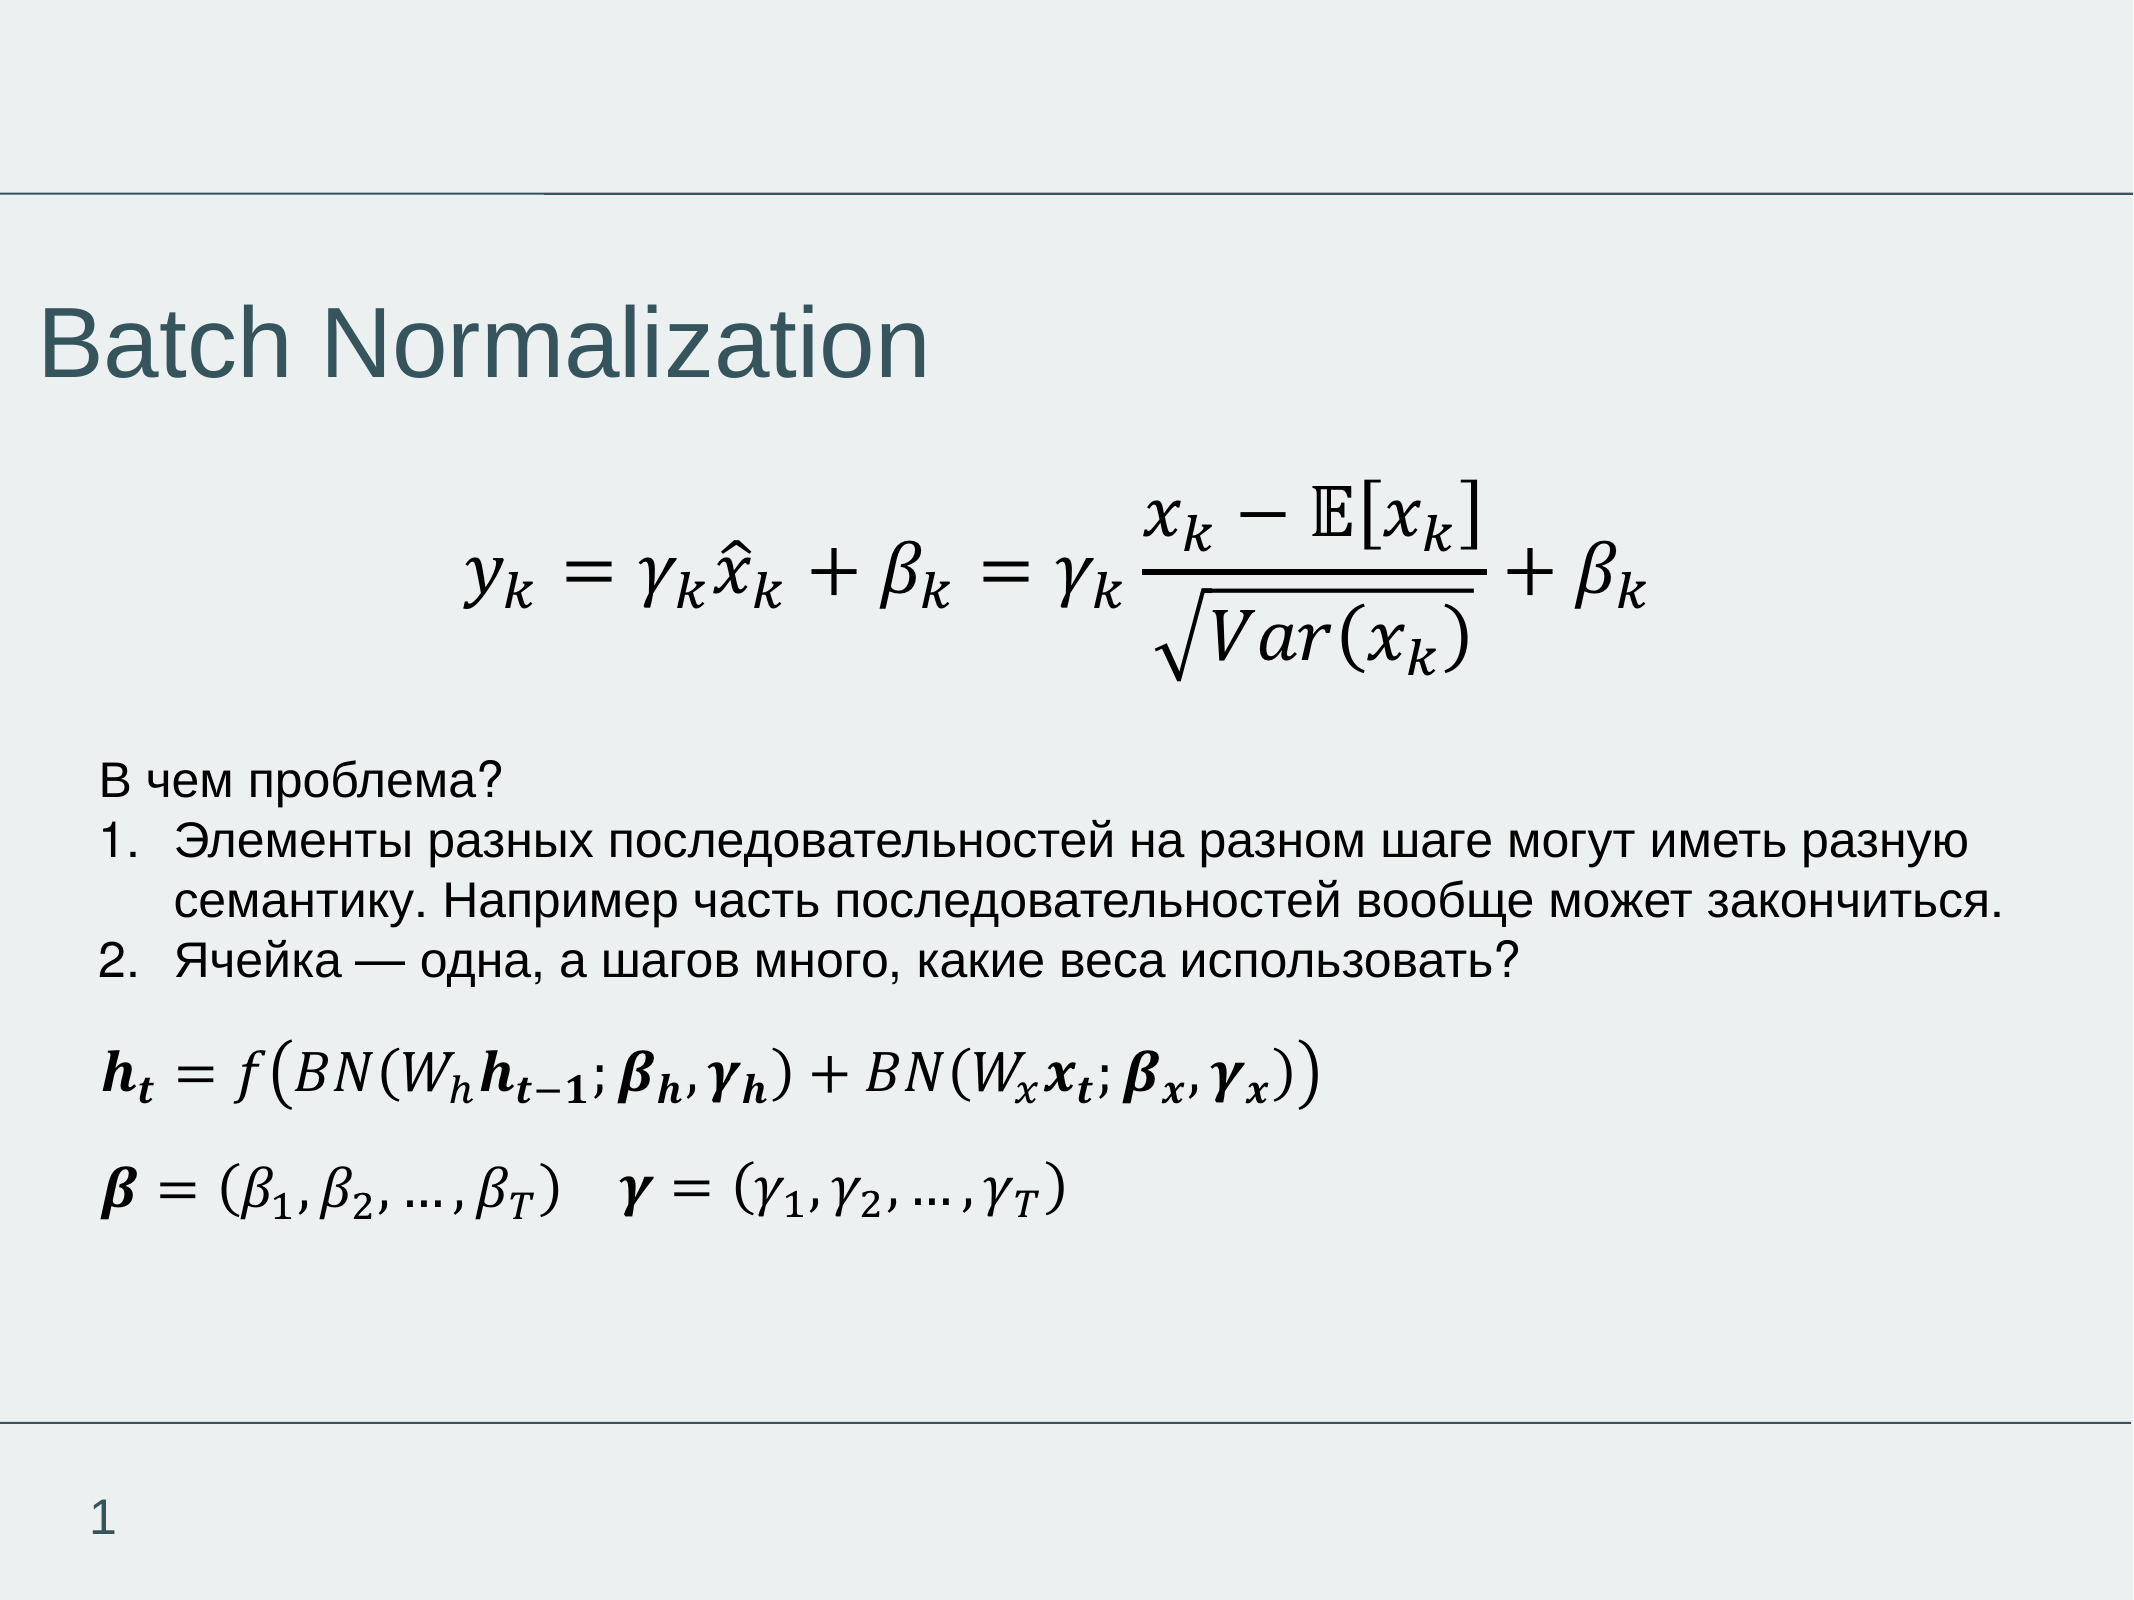

Batch Normalization

В чем проблема?
Элементы разных последовательностей на разном шаге могут иметь разную семантику. Например часть последовательностей вообще может закончиться.
Ячейка — одна, а шагов много, какие веса использовать?

1